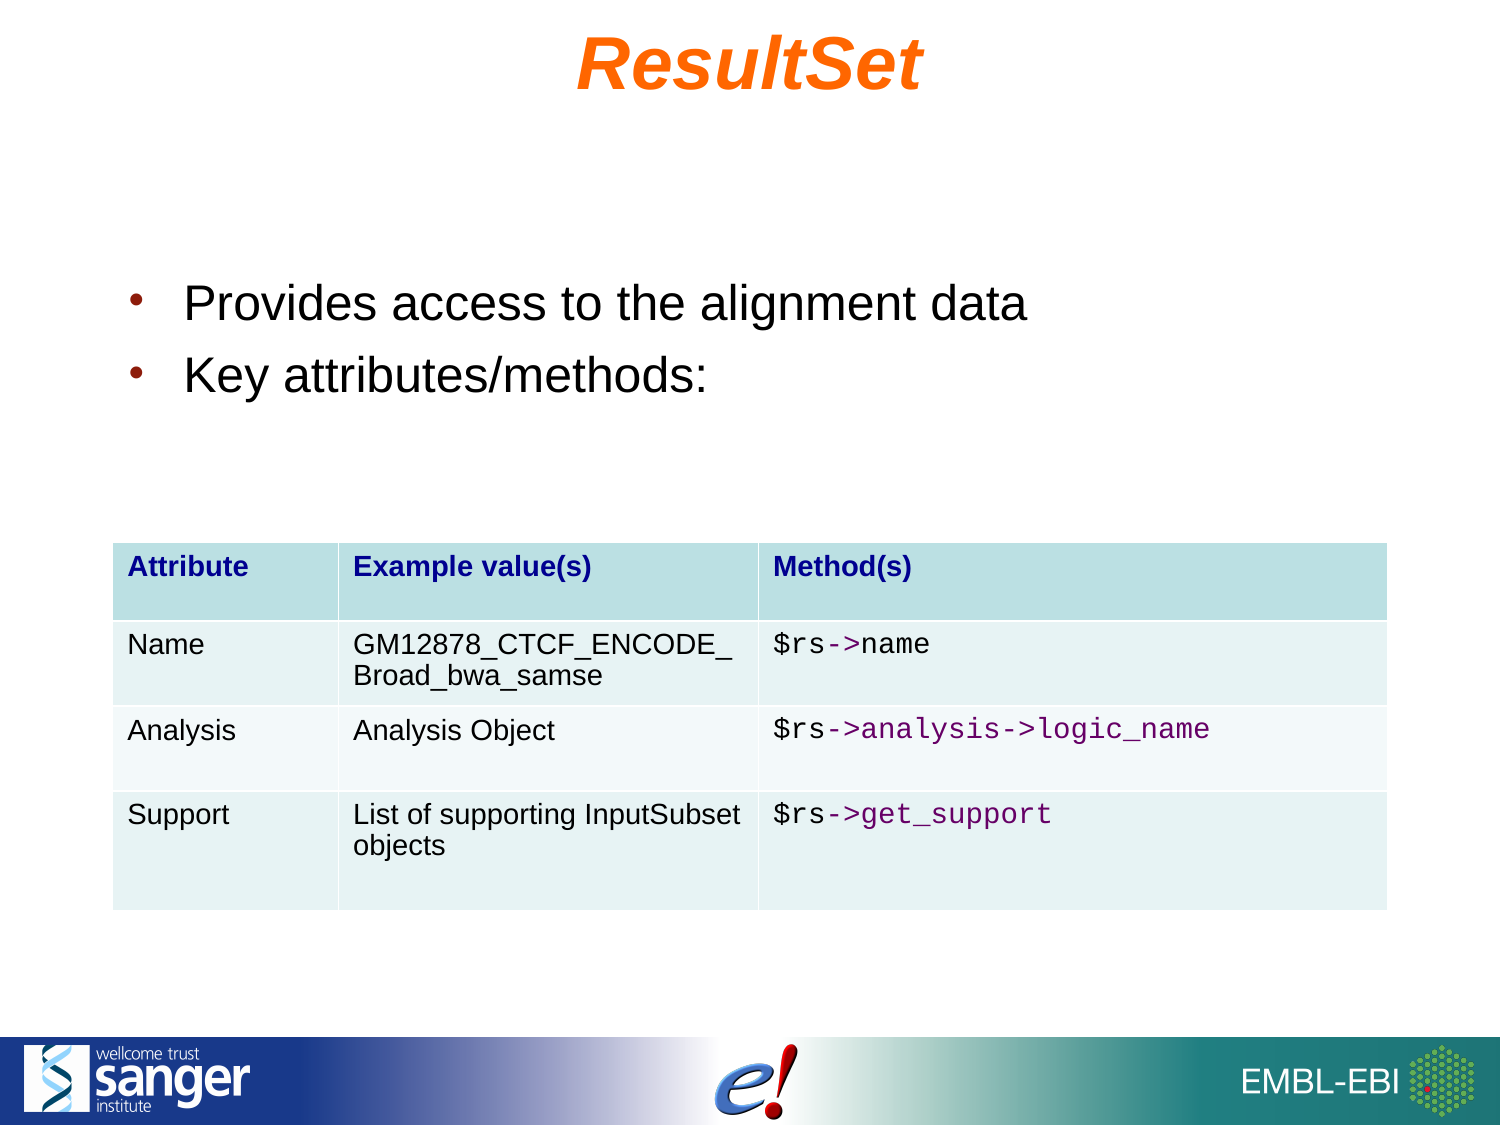

ResultSet
Provides access to the alignment data
Key attributes/methods:

| Attribute | Example value(s) | Method(s) |
| --- | --- | --- |
| Name | GM12878\_CTCF\_ENCODE\_Broad\_bwa\_samse | $rs->name |
| Analysis | Analysis Object | $rs->analysis->logic\_name |
| Support | List of supporting InputSubset objects | $rs->get\_support |